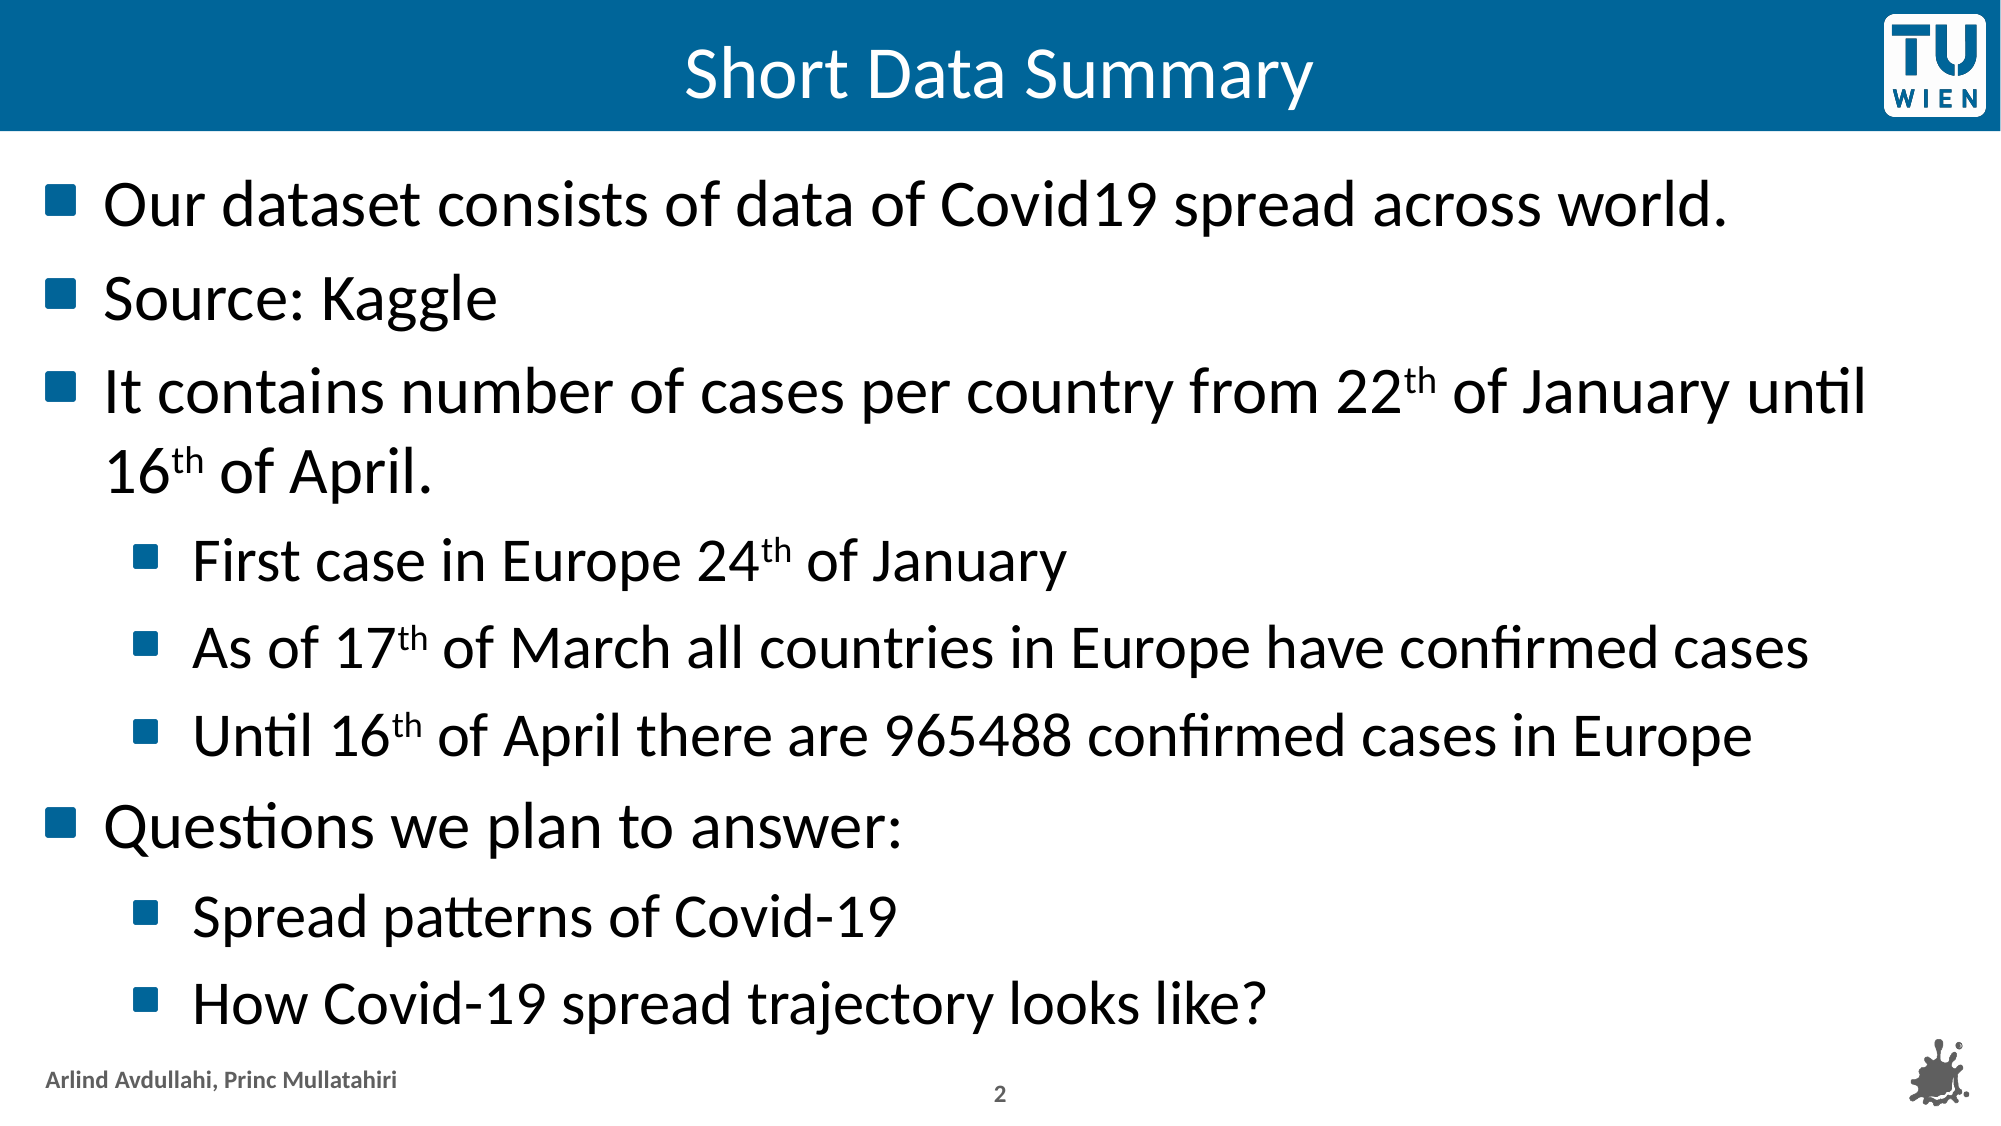

# Short Data Summary

Our dataset consists of data of Covid19 spread across world.
Source: Kaggle
It contains number of cases per country from 22th of January until 16th of April.
First case in Europe 24th of January
As of 17th of March all countries in Europe have confirmed cases
Until 16th of April there are 965488 confirmed cases in Europe
Questions we plan to answer:
Spread patterns of Covid-19
How Covid-19 spread trajectory looks like?

2
Arlind Avdullahi, Princ Mullatahiri